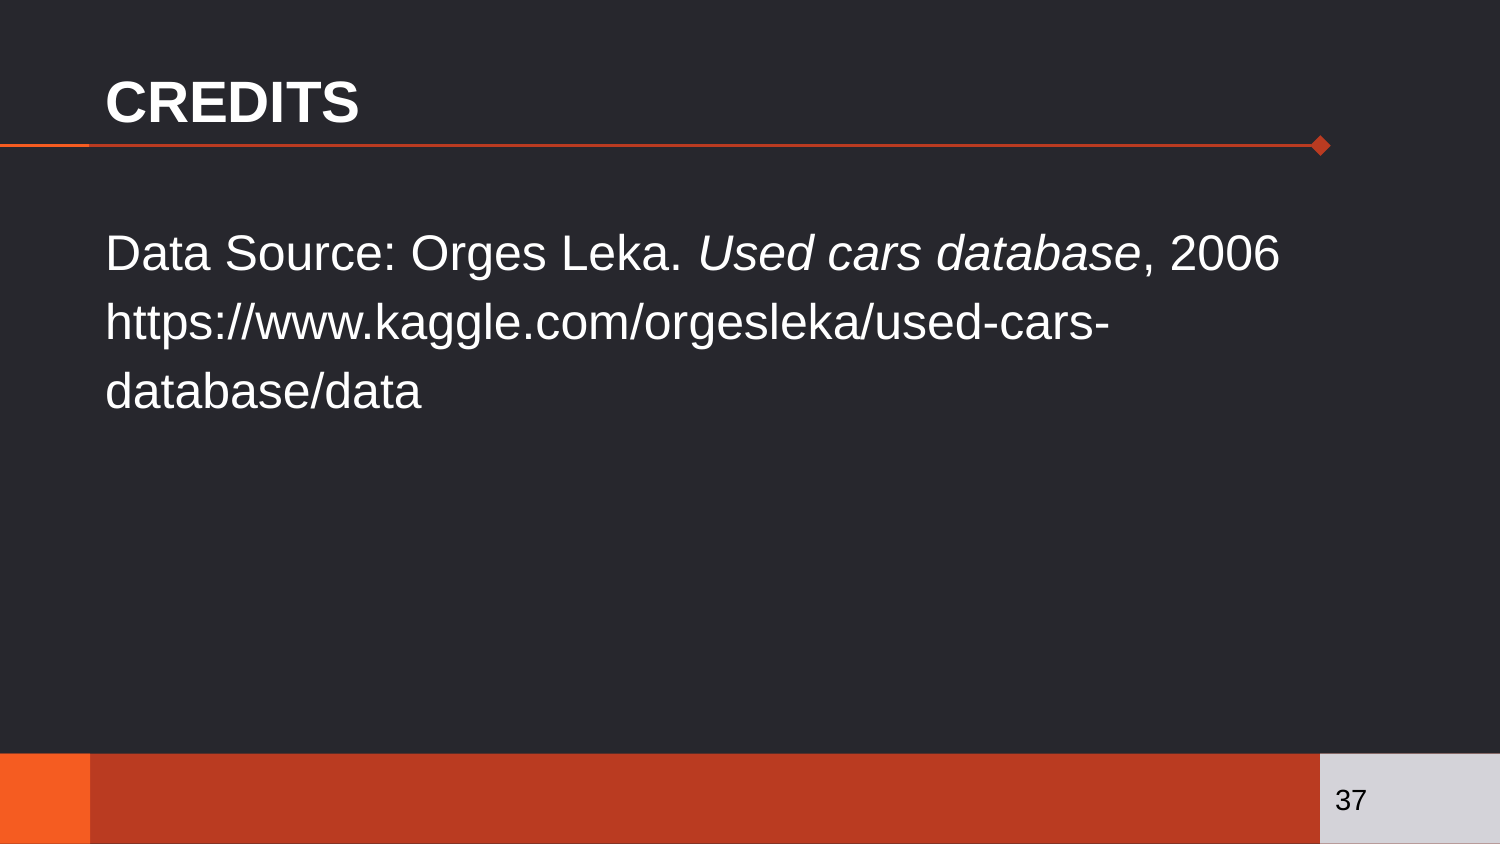

# CREDITS
Data Source: Orges Leka. Used cars database, 2006
https://www.kaggle.com/orgesleka/used-cars-database/data
37